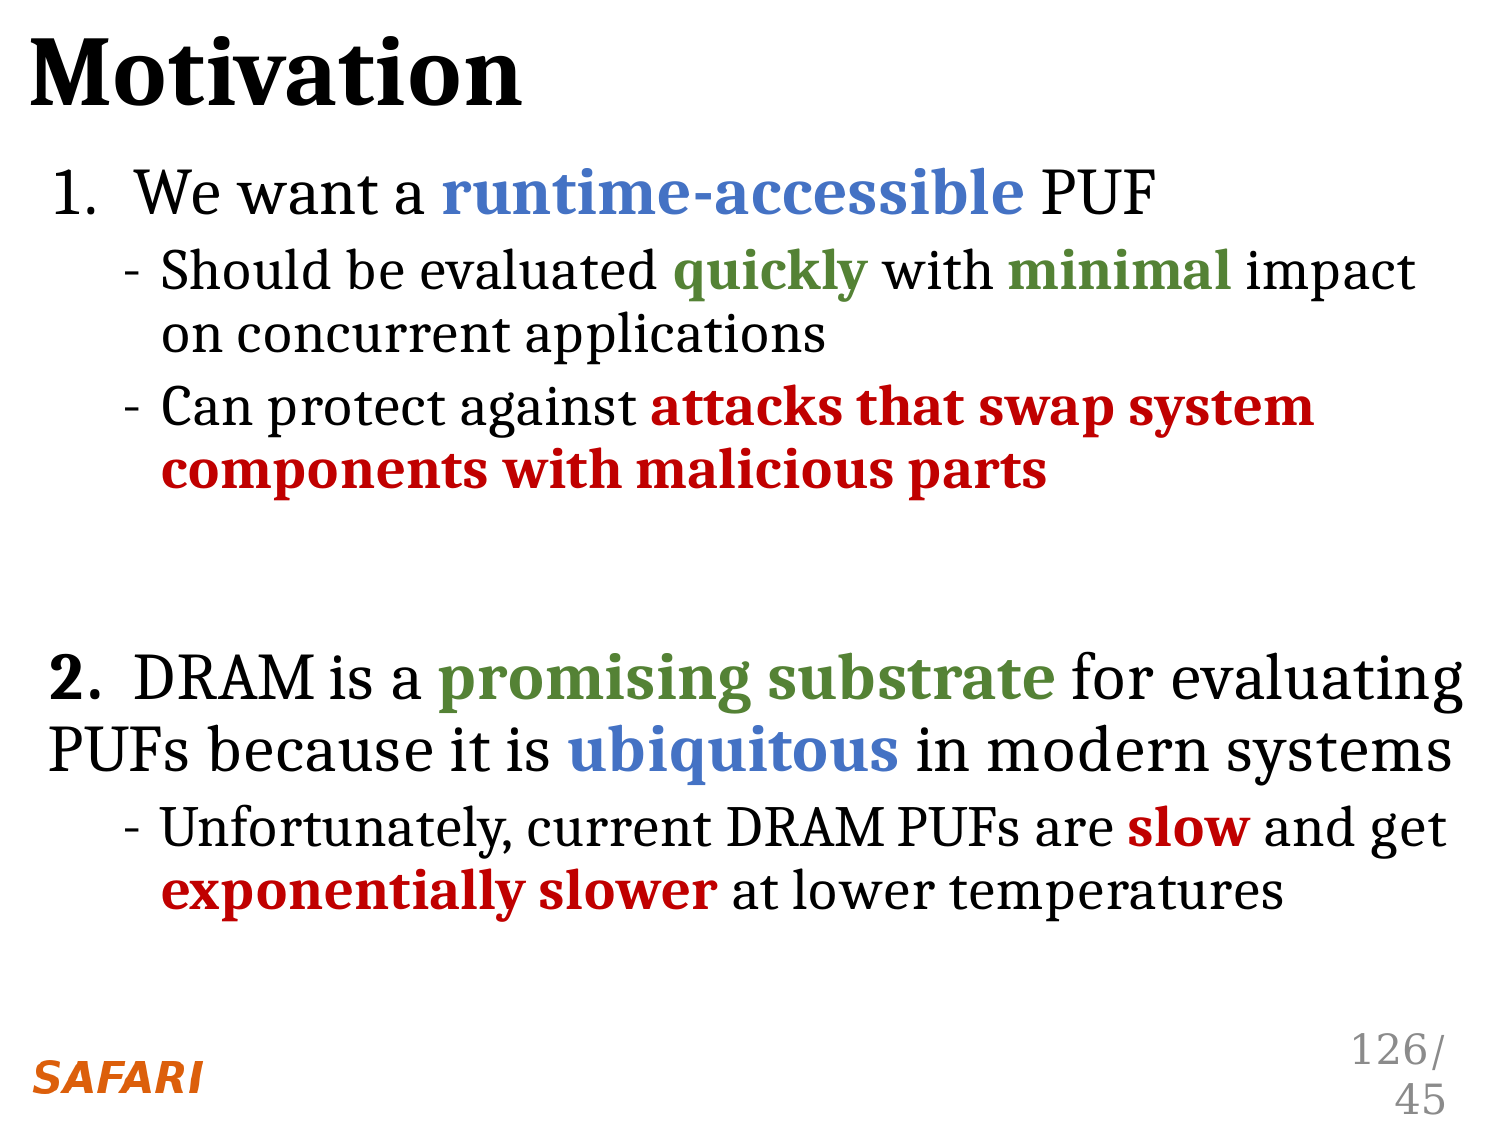

# Motivation
We want a runtime-accessible PUF
Should be evaluated quickly with minimal impact on concurrent applications
Can protect against attacks that swap system components with malicious parts

2.  DRAM is a promising substrate for evaluating PUFs because it is ubiquitous in modern systems
Unfortunately, current DRAM PUFs are slow and get exponentially slower at lower temperatures